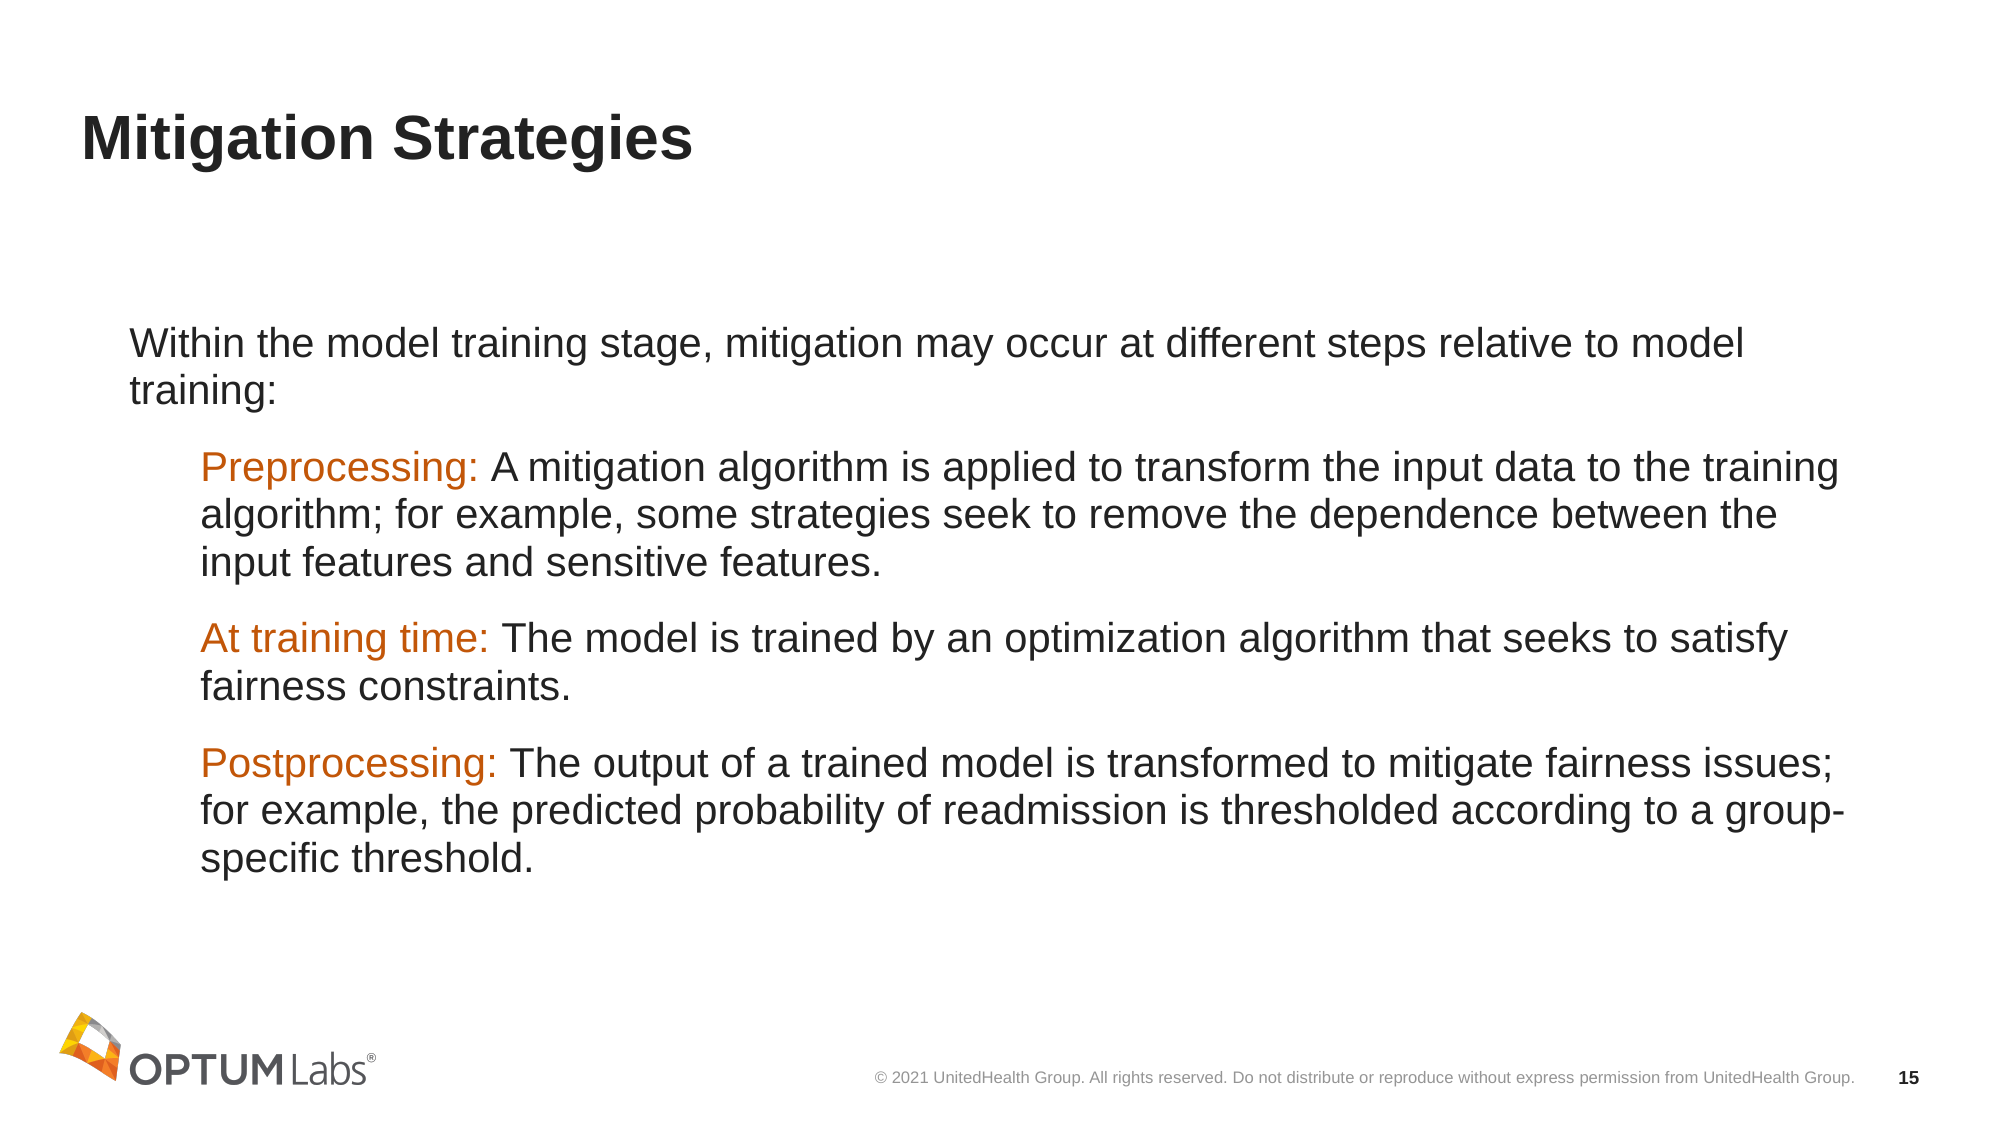

# Mitigation Strategies

Within the model training stage, mitigation may occur at different steps relative to model training:
Preprocessing: A mitigation algorithm is applied to transform the input data to the training algorithm; for example, some strategies seek to remove the dependence between the input features and sensitive features.
At training time: The model is trained by an optimization algorithm that seeks to satisfy fairness constraints.
Postprocessing: The output of a trained model is transformed to mitigate fairness issues; for example, the predicted probability of readmission is thresholded according to a group-specific threshold.
15
© 2021 UnitedHealth Group. All rights reserved. Do not distribute or reproduce without express permission from UnitedHealth Group.